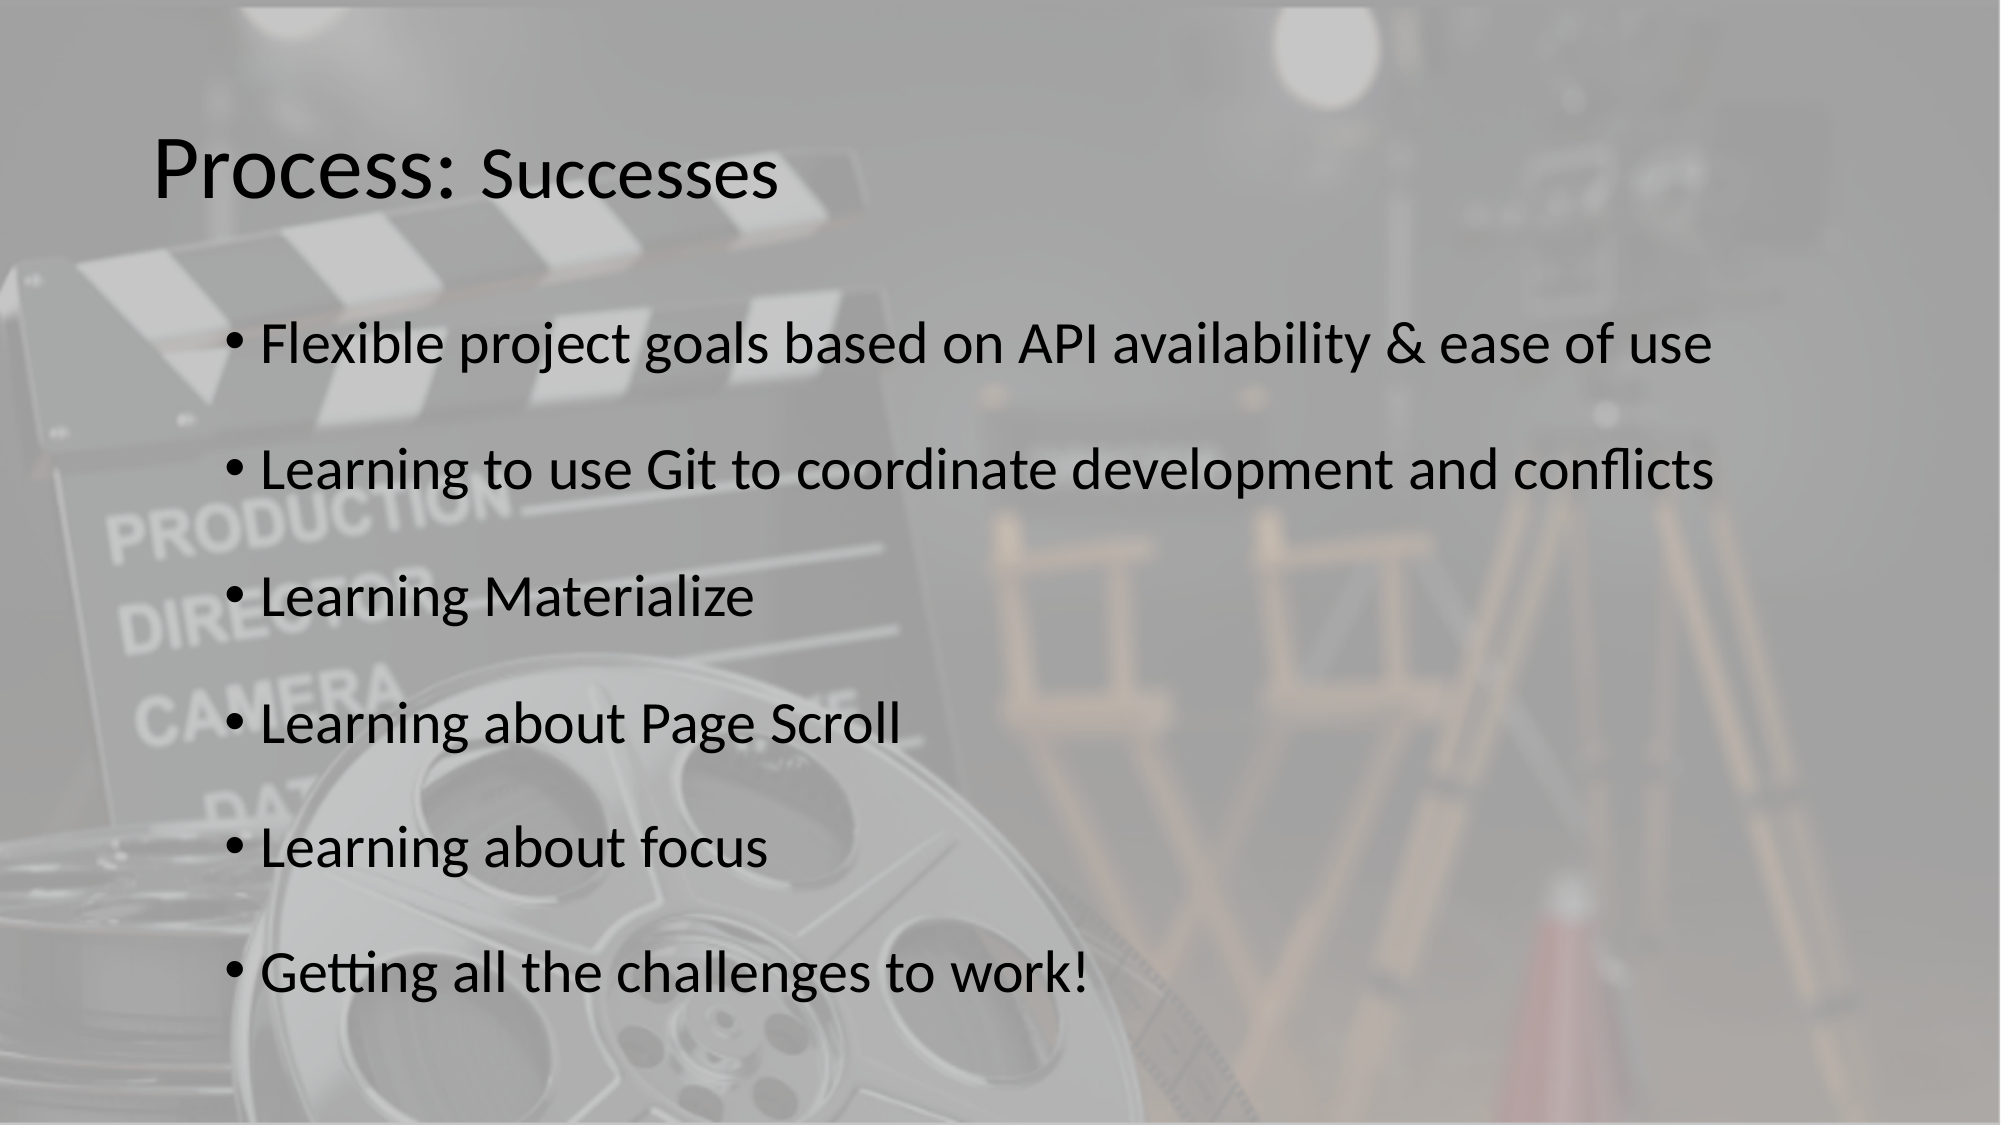

# Process: Successes
Flexible project goals based on API availability & ease of use

Learning to use Git to coordinate development and conflicts

Learning Materialize

Learning about Page Scroll

Learning about focus

Getting all the challenges to work!